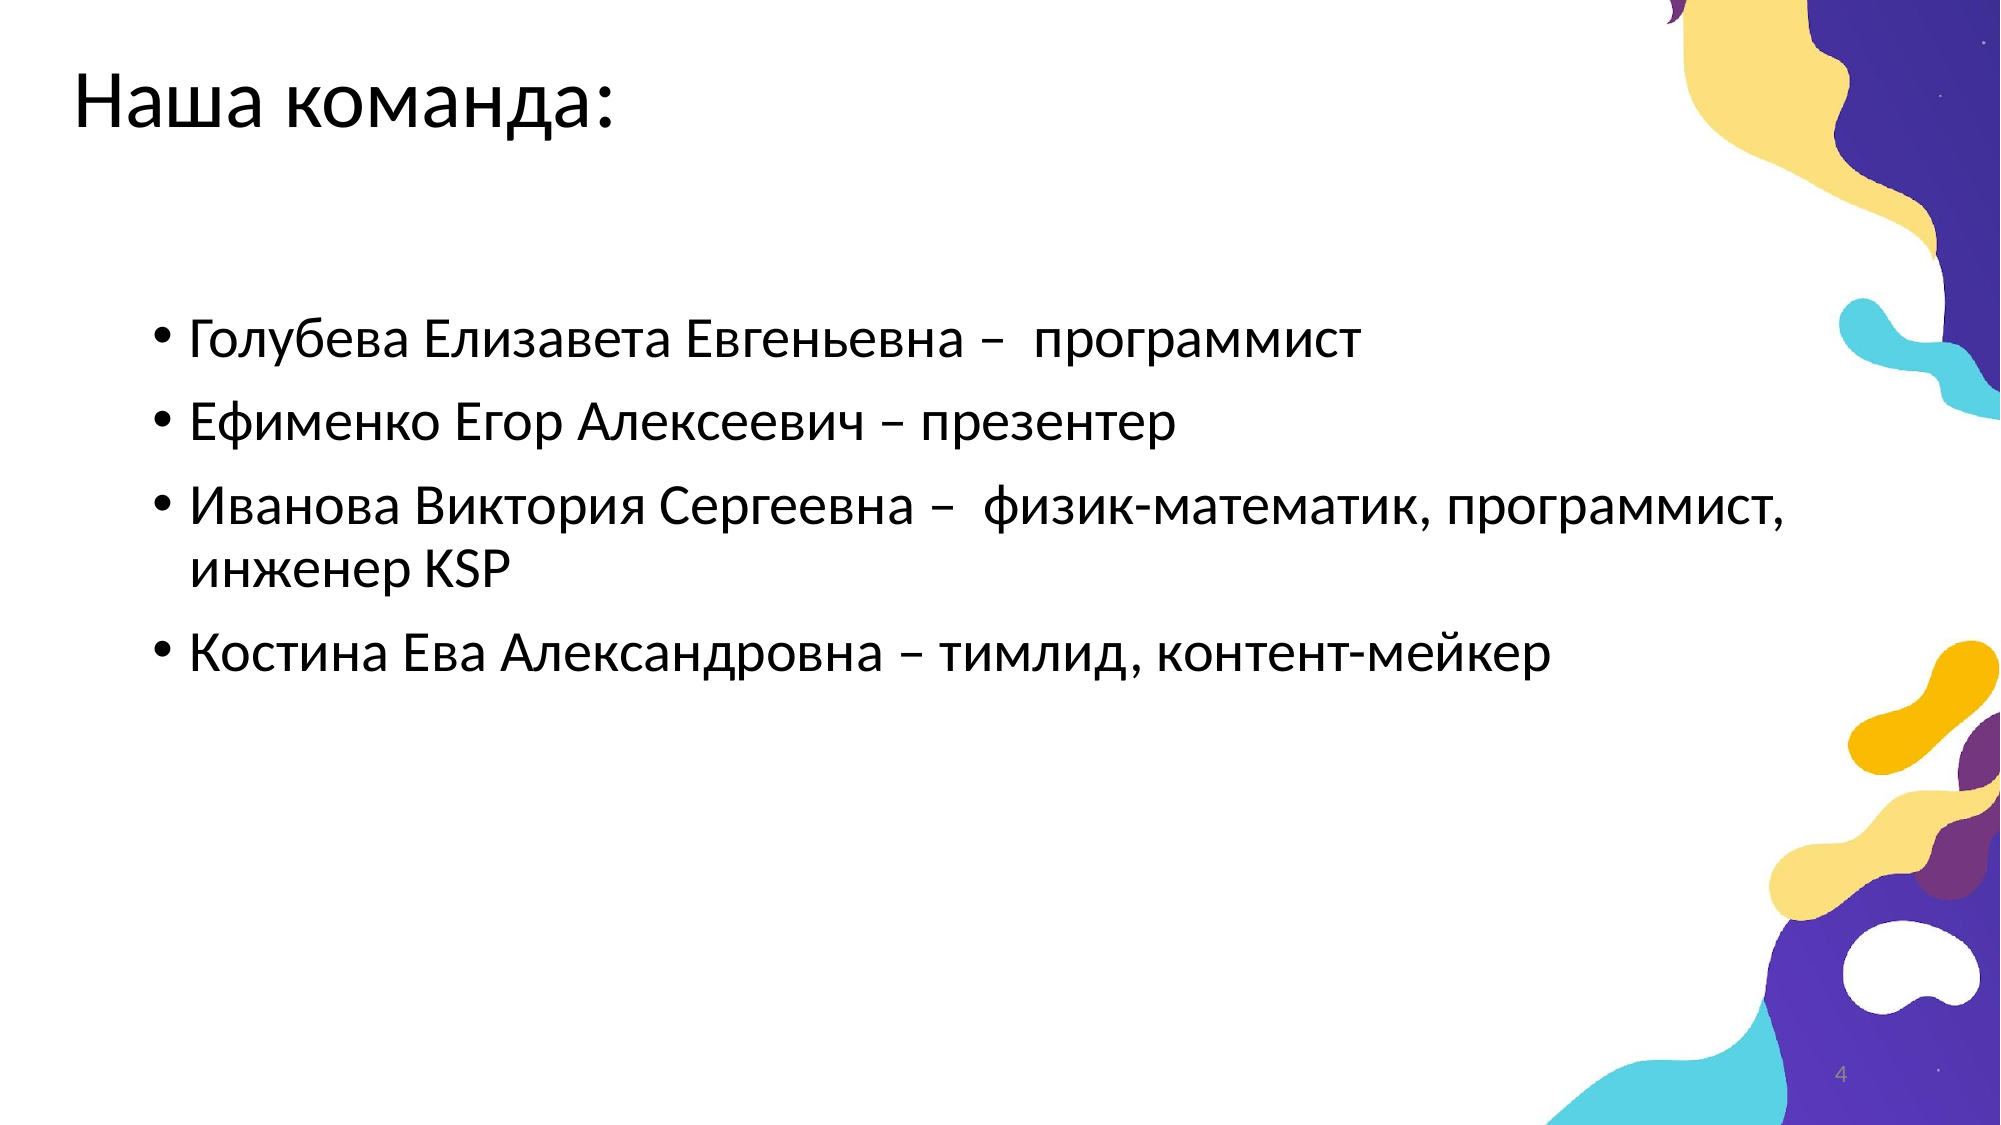

# Наша команда:
Голубева Елизавета Евгеньевна –  программист
Ефименко Егор Алексеевич – презентер
Иванова Виктория Сергеевна –  физик-математик, программист, инженер KSP
Костина Ева Александровна – тимлид, контент-мейкер

4